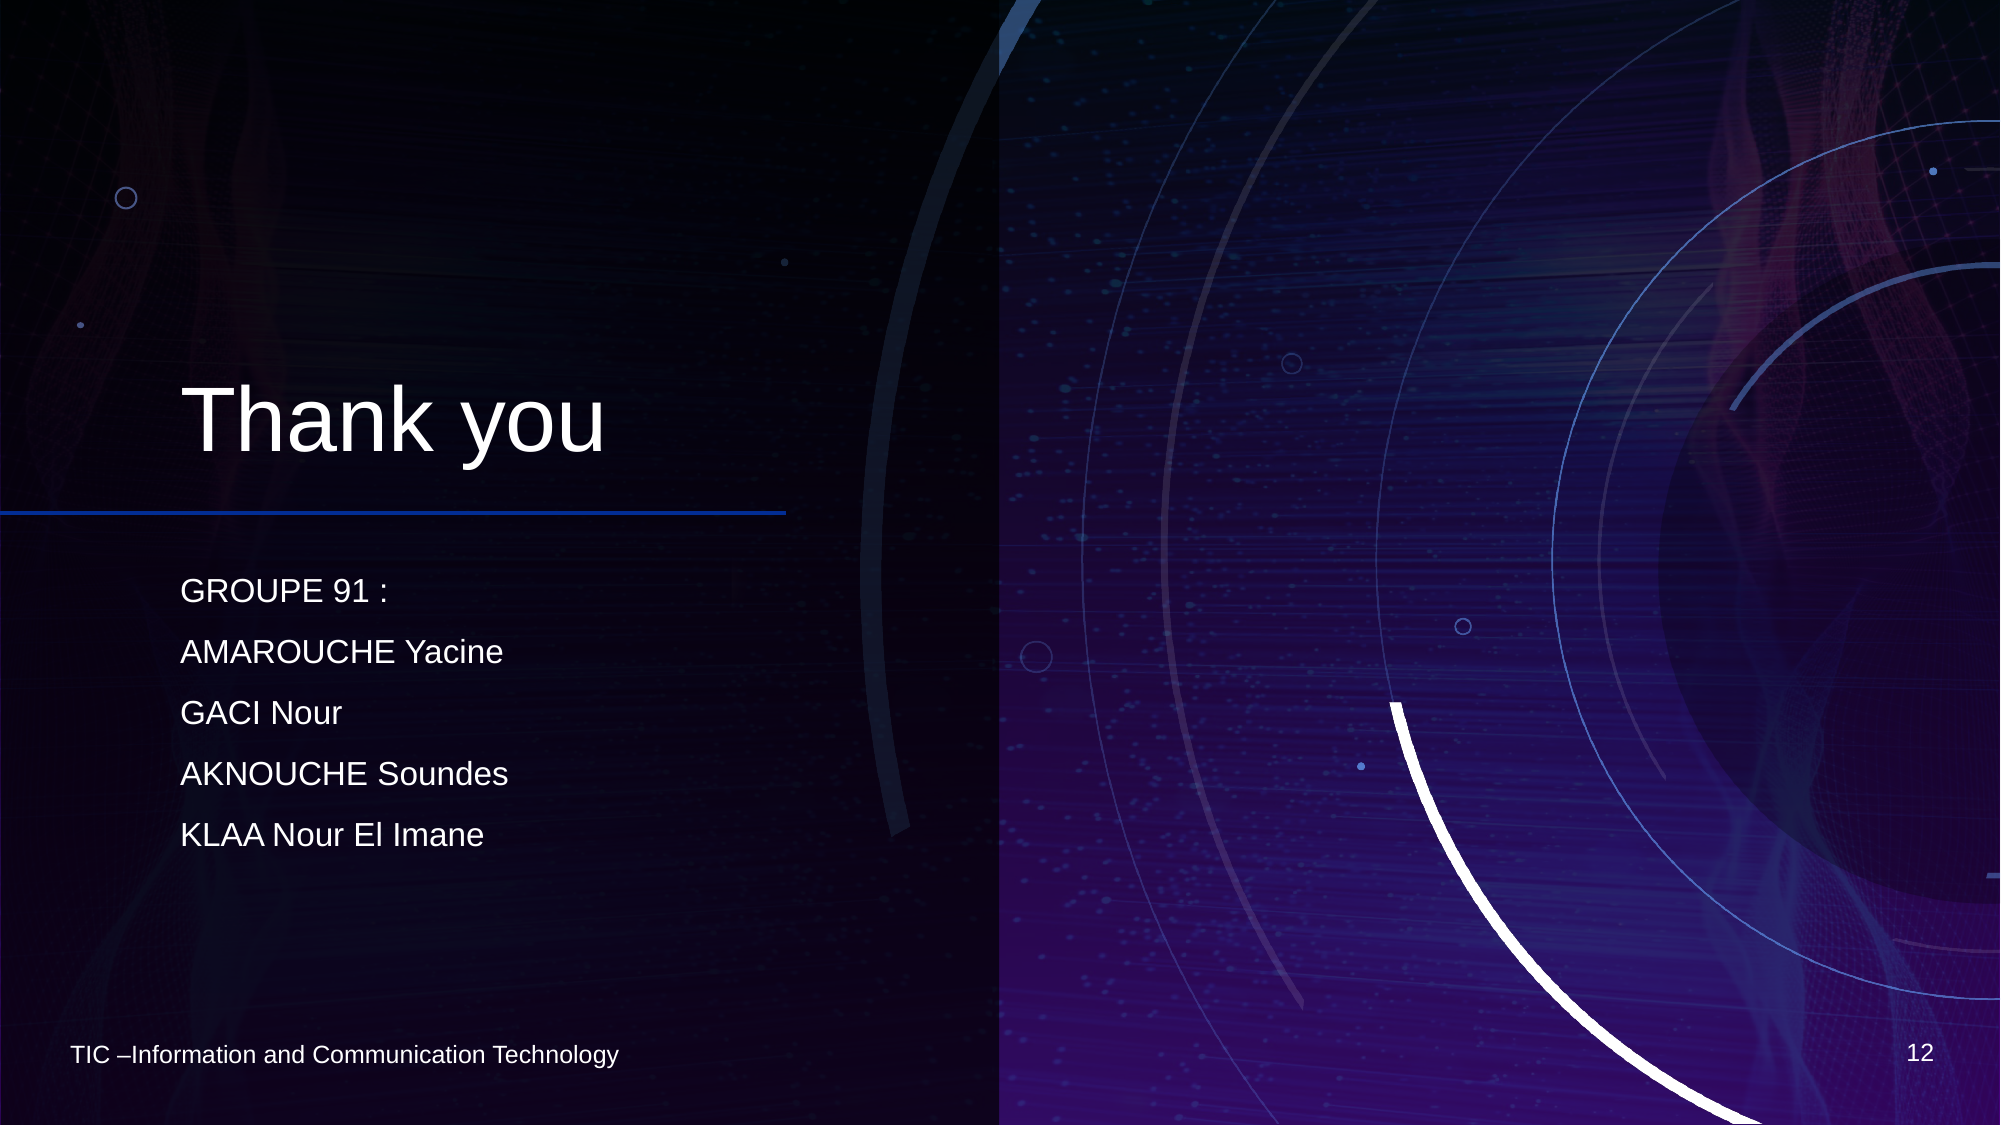

# Thank you
GROUPE 91 :
AMAROUCHE Yacine
GACI Nour
AKNOUCHE Soundes
KLAA Nour El Imane

12
TIC –Information and Communication Technology